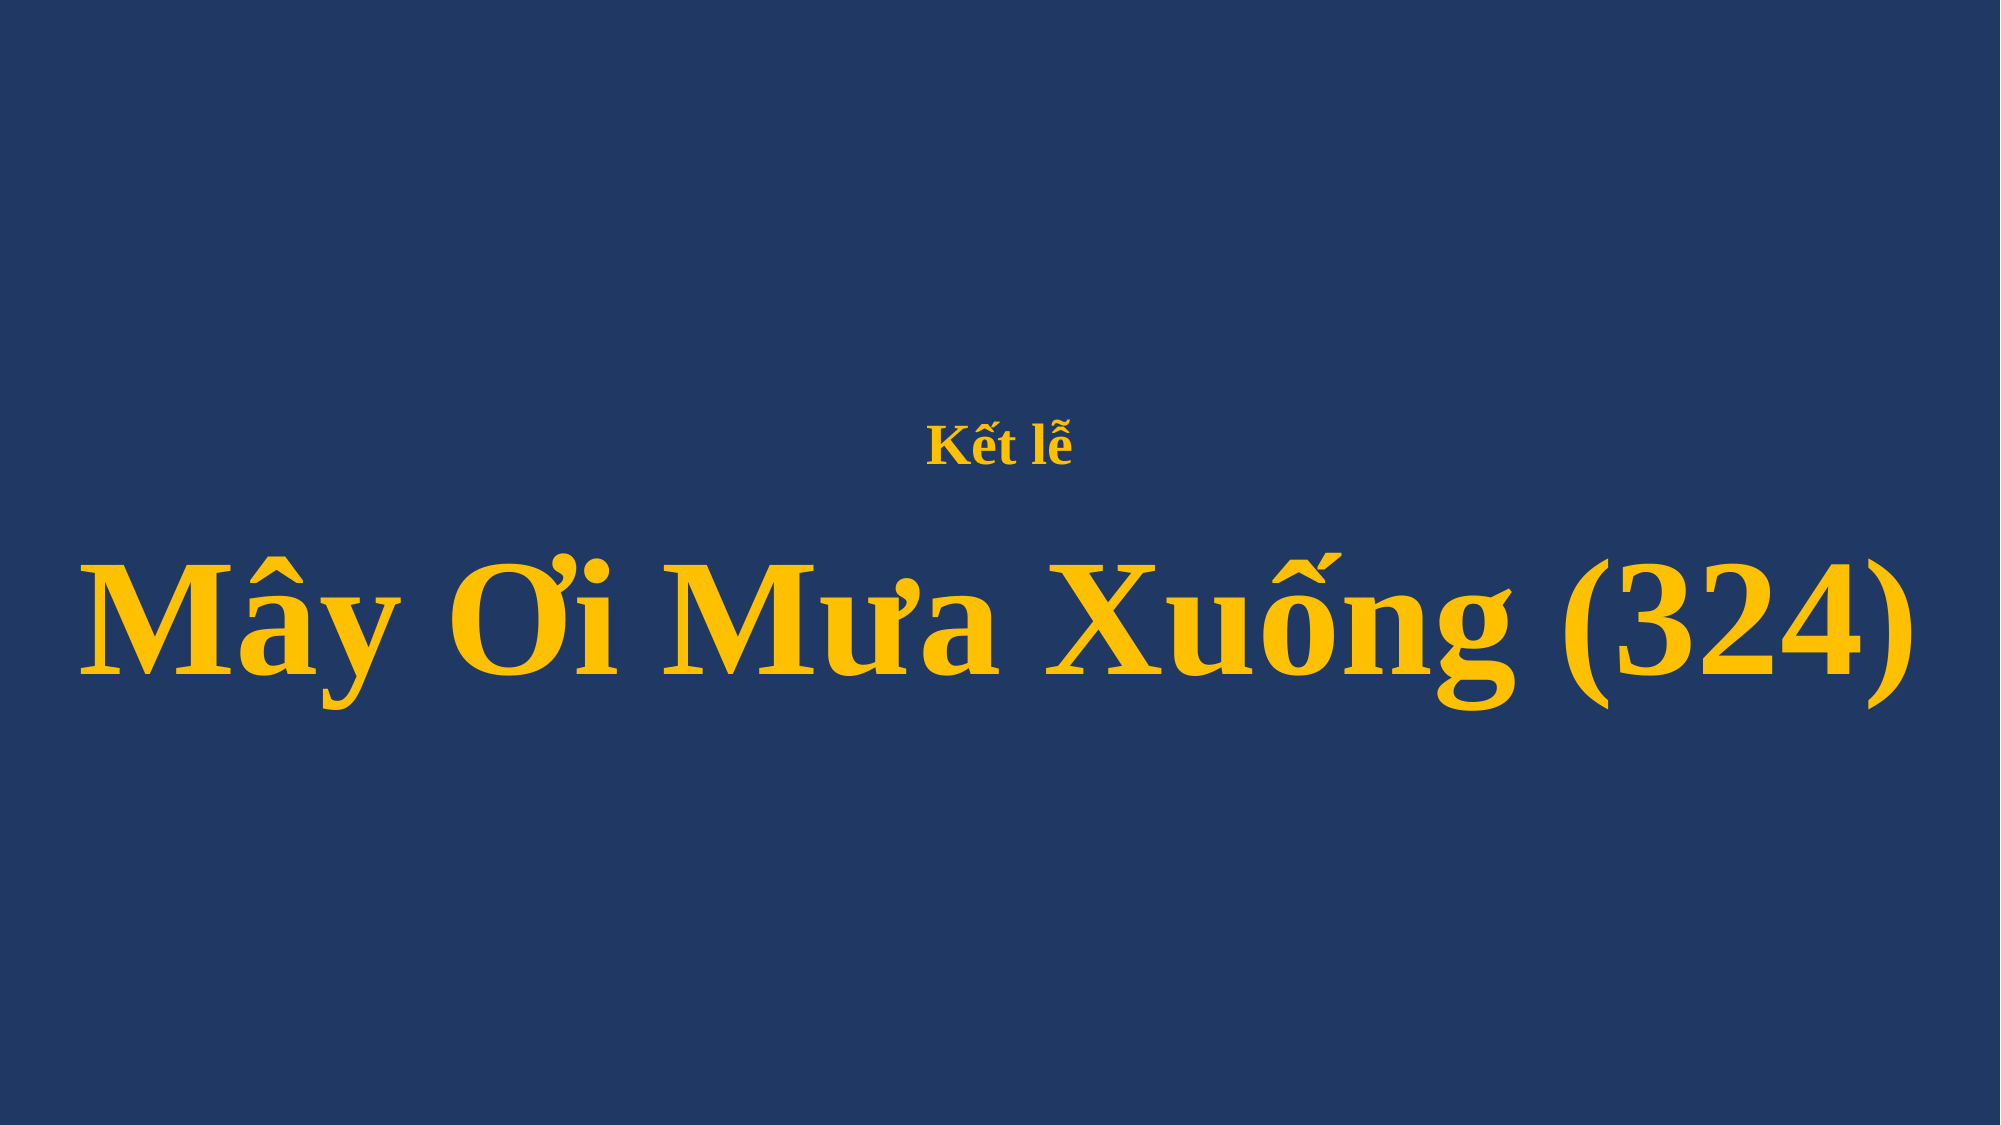

# Kết lễ Mây Ơi Mưa Xuống (324)